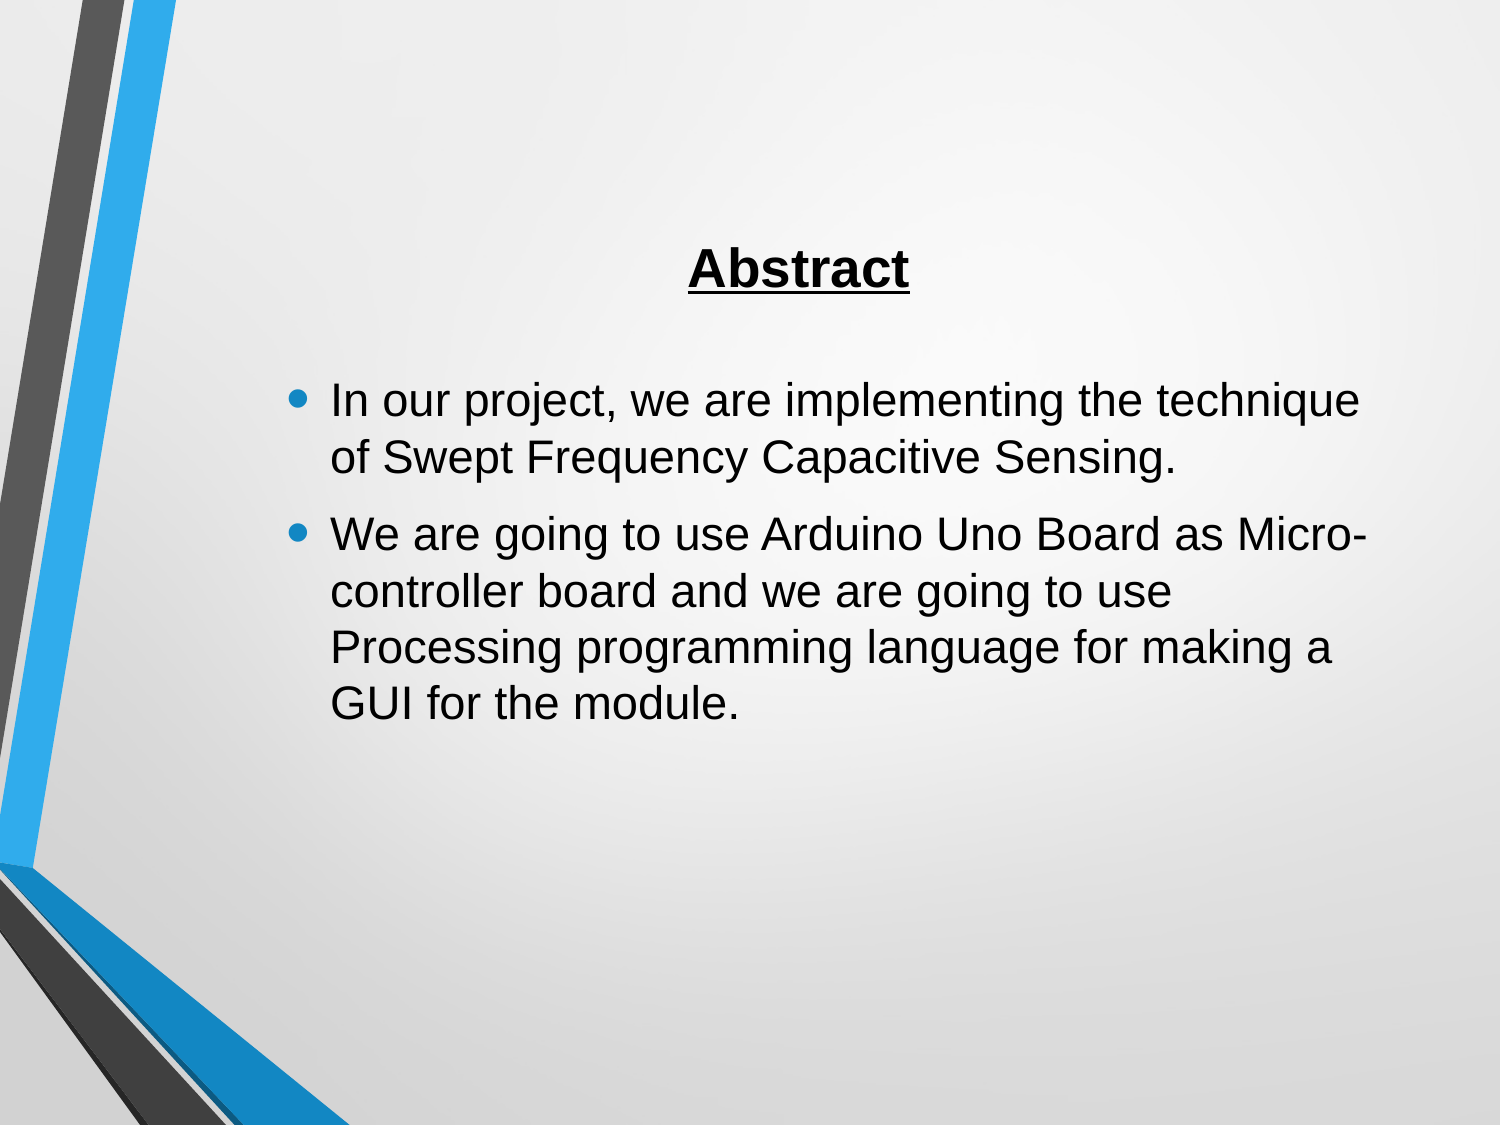

# Abstract
In our project, we are implementing the technique of Swept Frequency Capacitive Sensing.
We are going to use Arduino Uno Board as Micro-controller board and we are going to use Processing programming language for making a GUI for the module.